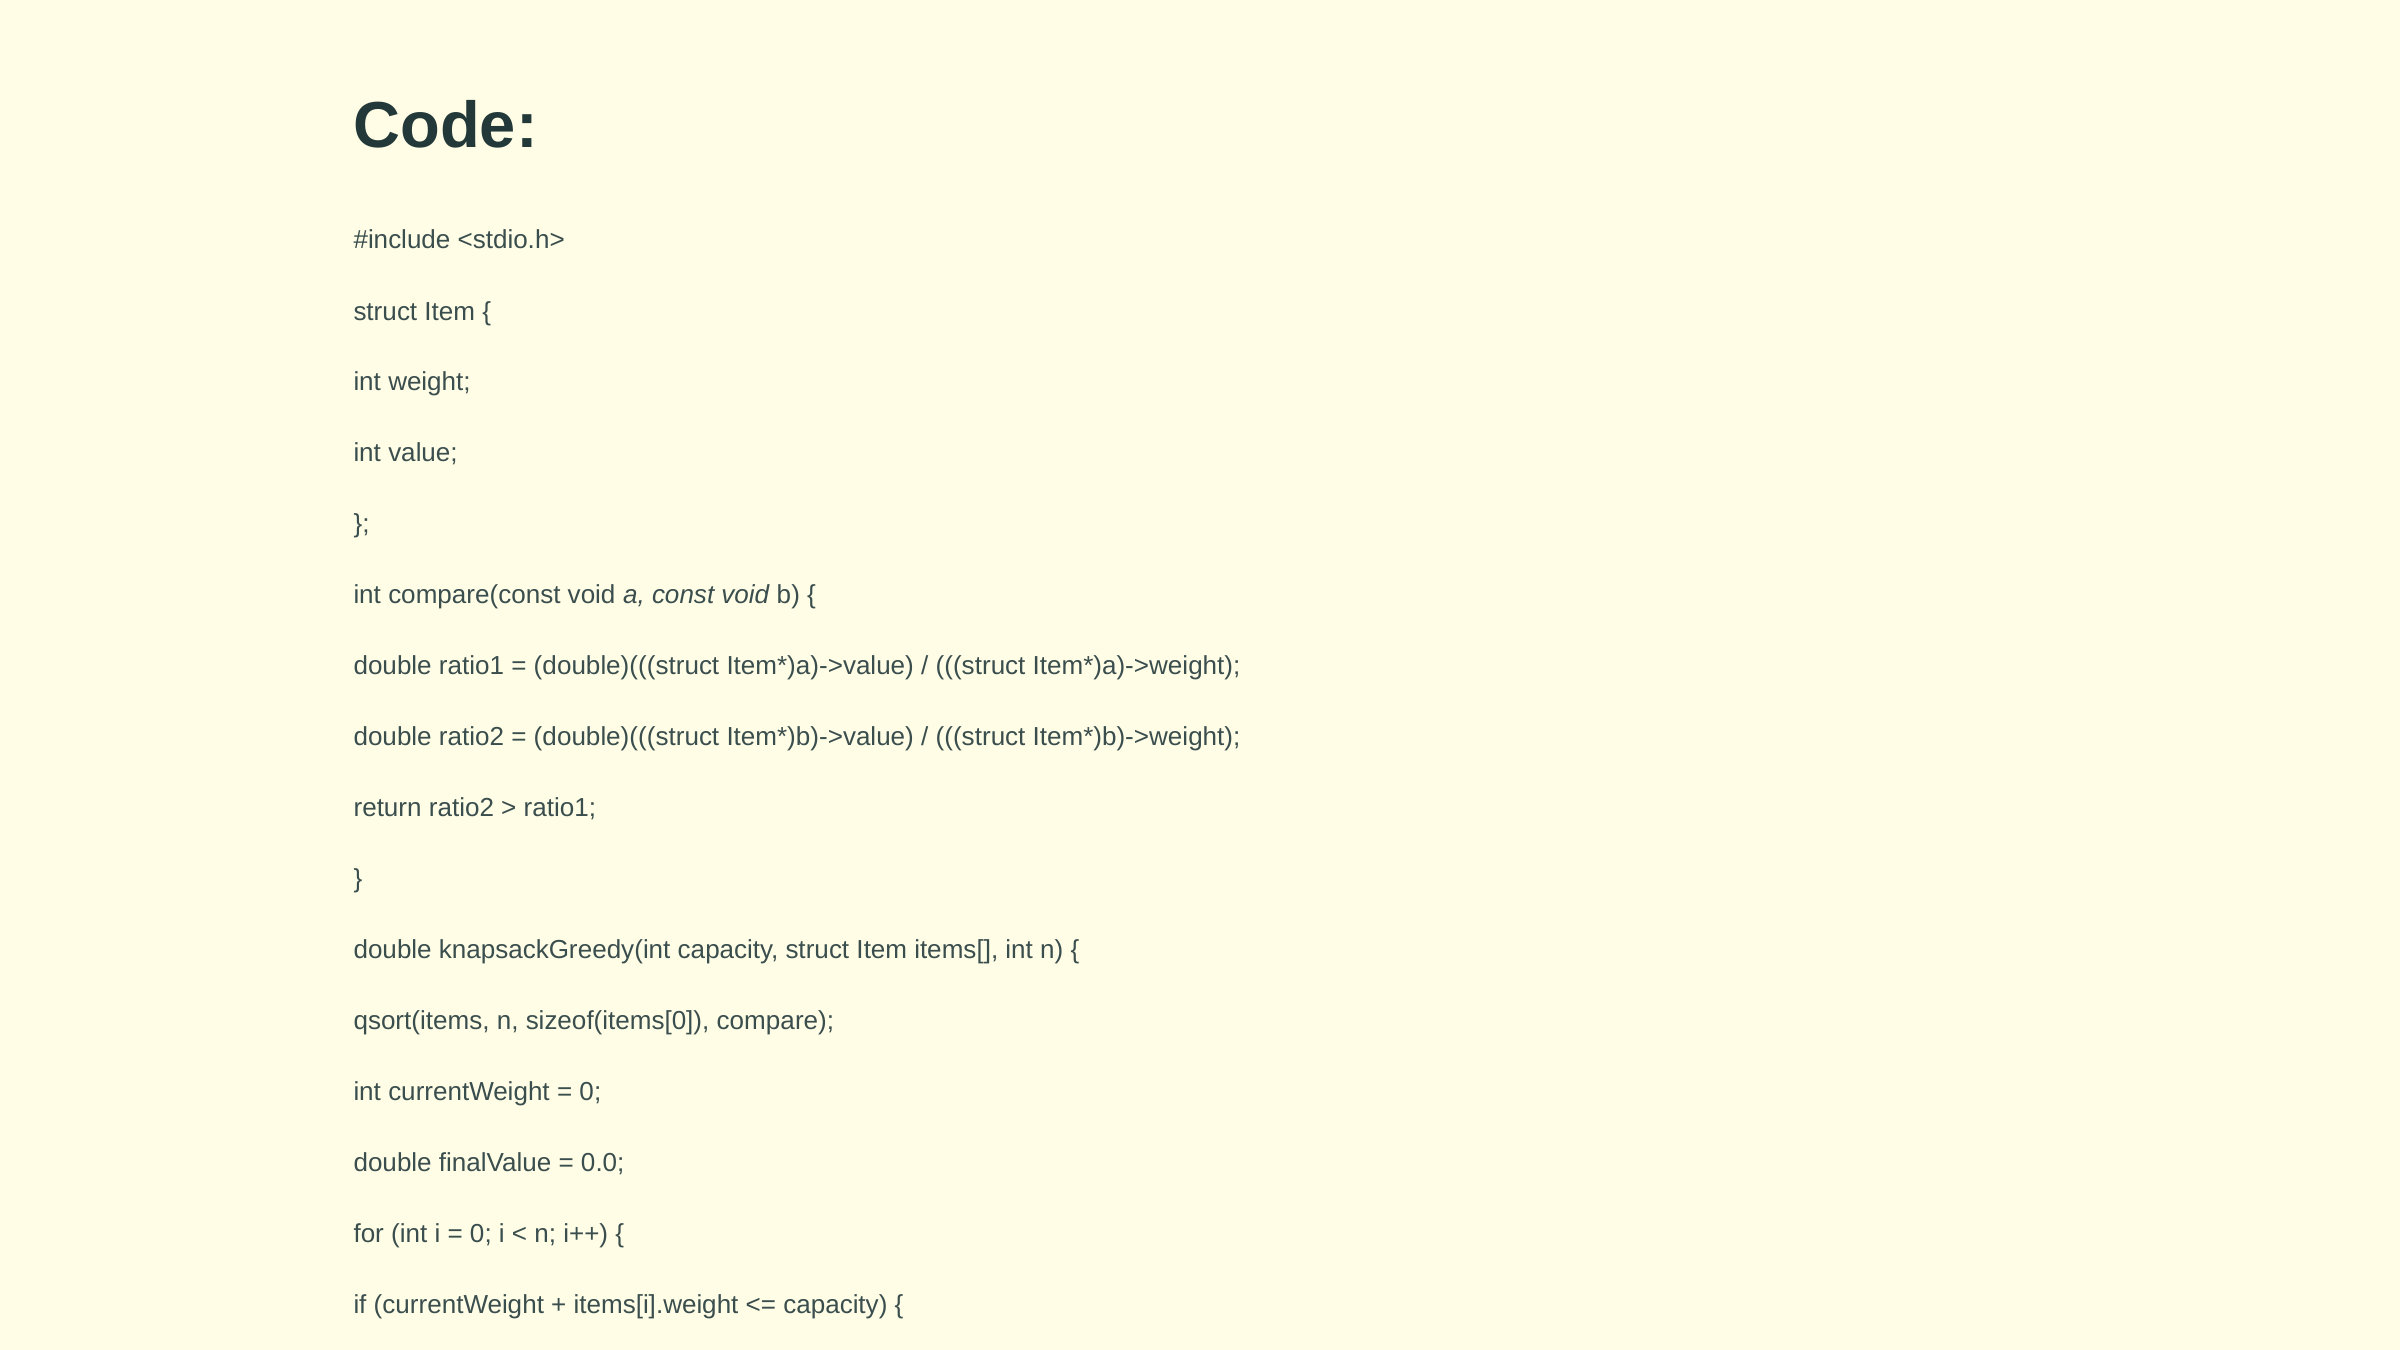

Code:
#include <stdio.h>
struct Item {
int weight;
int value;
};
int compare(const void a, const void b) {
double ratio1 = (double)(((struct Item*)a)->value) / (((struct Item*)a)->weight);
double ratio2 = (double)(((struct Item*)b)->value) / (((struct Item*)b)->weight);
return ratio2 > ratio1;
}
double knapsackGreedy(int capacity, struct Item items[], int n) {
qsort(items, n, sizeof(items[0]), compare);
int currentWeight = 0;
double finalValue = 0.0;
for (int i = 0; i < n; i++) {
if (currentWeight + items[i].weight <= capacity) {
currentWeight += items[i].weight;
finalValue += items[i].value;
} else {
int remainingCapacity = capacity - currentWeight;
finalValue += items[i].value * ((double)remainingCapacity / items[i].weight);
break;
}
}
return finalValue;
}
int main() {
int capacity = 50;
struct Item items[] = {{10, 60}, {20, 100}, {30, 120}};
int n = sizeof(items) / sizeof(items[0]);
double max_value = knapsackGreedy(capacity, items, n);
printf("Maximum value in Knapsack = %.2f\n", max_value);
return 0;
}